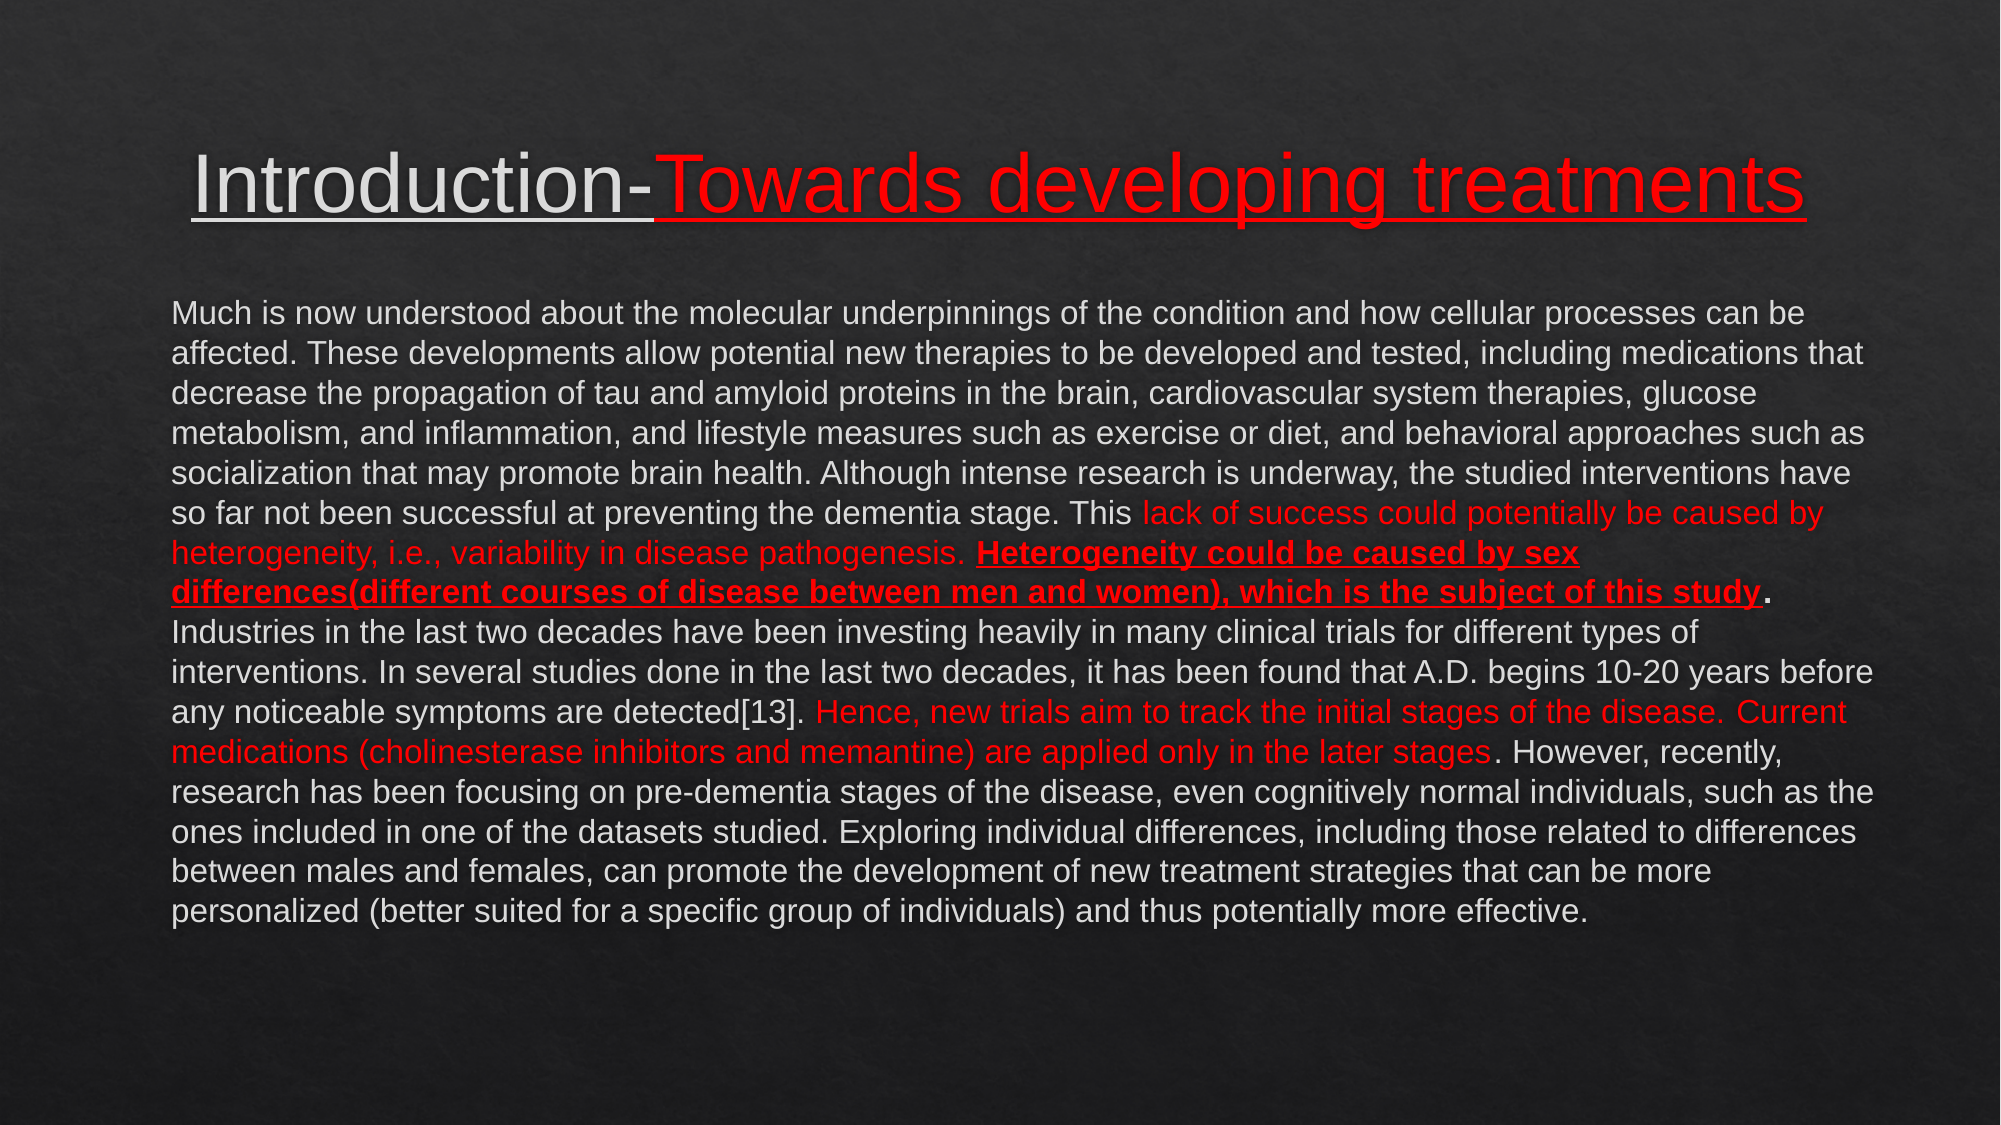

# Introduction-Towards developing treatments
Much is now understood about the molecular underpinnings of the condition and how cellular processes can be affected. These developments allow potential new therapies to be developed and tested, including medications that decrease the propagation of tau and amyloid proteins in the brain, cardiovascular system therapies, glucose metabolism, and inflammation, and lifestyle measures such as exercise or diet, and behavioral approaches such as socialization that may promote brain health. Although intense research is underway, the studied interventions have so far not been successful at preventing the dementia stage. This lack of success could potentially be caused by heterogeneity, i.e., variability in disease pathogenesis. Heterogeneity could be caused by sex differences(different courses of disease between men and women), which is the subject of this study. Industries in the last two decades have been investing heavily in many clinical trials for different types of interventions. In several studies done in the last two decades, it has been found that A.D. begins 10-20 years before any noticeable symptoms are detected[13]. Hence, new trials aim to track the initial stages of the disease. Current medications (cholinesterase inhibitors and memantine) are applied only in the later stages. However, recently, research has been focusing on pre-dementia stages of the disease, even cognitively normal individuals, such as the ones included in one of the datasets studied. Exploring individual differences, including those related to differences between males and females, can promote the development of new treatment strategies that can be more personalized (better suited for a specific group of individuals) and thus potentially more effective.